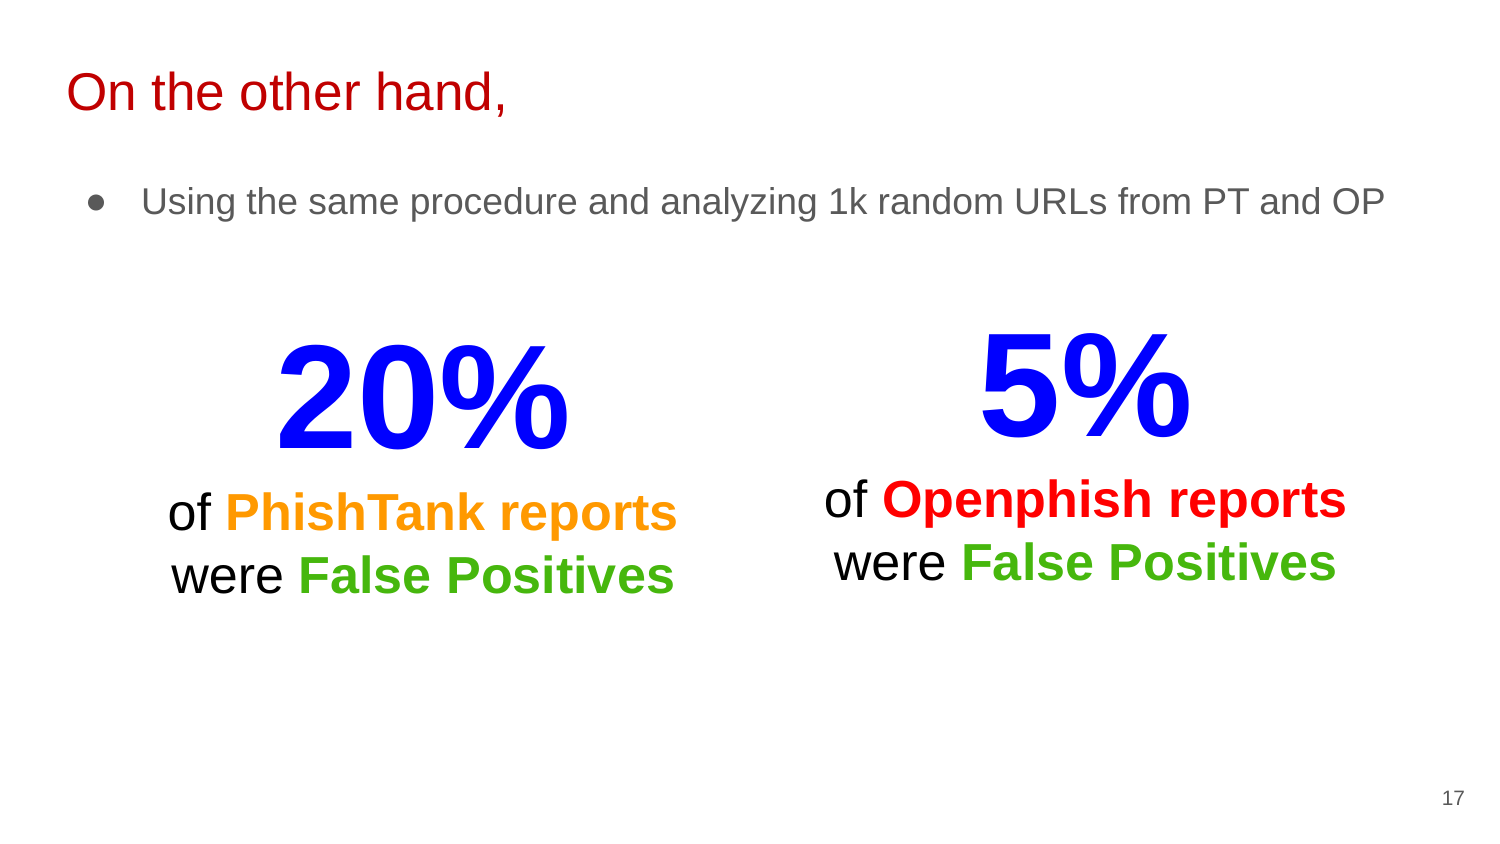

# On the other hand,
Using the same procedure and analyzing 1k random URLs from PT and OP

5%
of Openphish reports were False Positives
20%
of PhishTank reports were False Positives
17